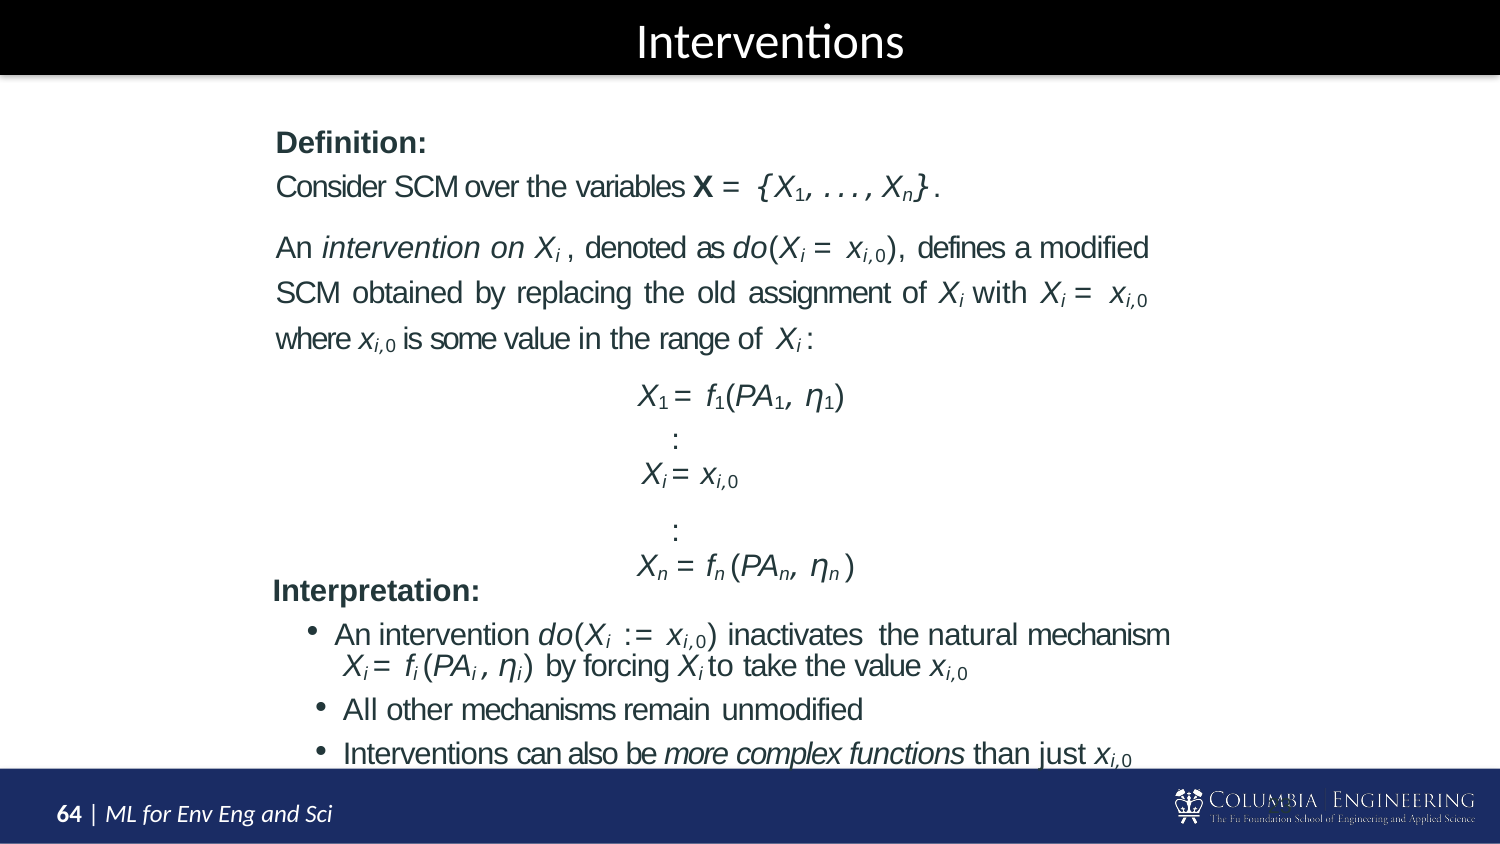

# Interventions
Definition:
Consider SCM over the variables X = {X1, . . . , Xn}.
An intervention on Xi , denoted as do(Xi = xi,0), defines a modified  SCM obtained by replacing the old assignment of Xi with Xi = xi,0  where xi,0 is some value in the range of Xi :
X1 = f1(PA1, η1)

.
.
Xi = xi,0
.
.
Xn = fn (PAn, ηn )
Interpretation:
An intervention do(Xi  := xi,0) inactivates  the natural mechanism
Xi = fi (PAi , ηi ) by forcing Xi to take the value xi,0
All other mechanisms remain unmodified
Interventions can also be more complex functions than just xi,0
23